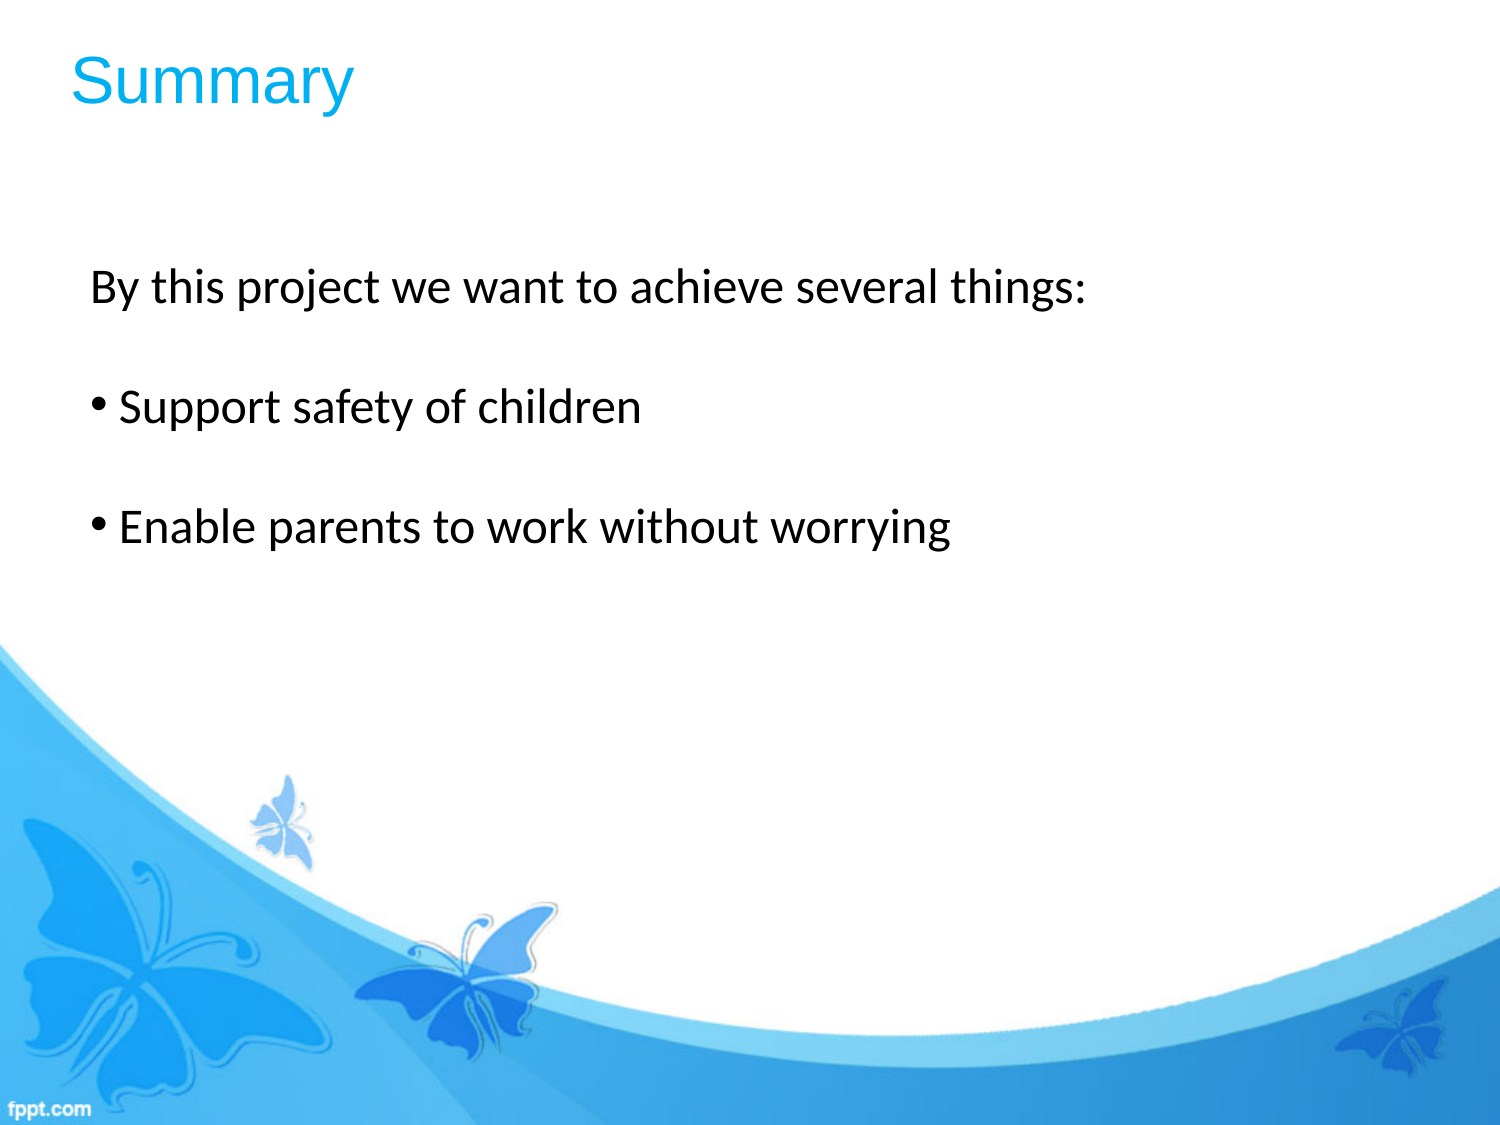

Summary
By this project we want to achieve several things:
 Support safety of children
 Enable parents to work without worrying